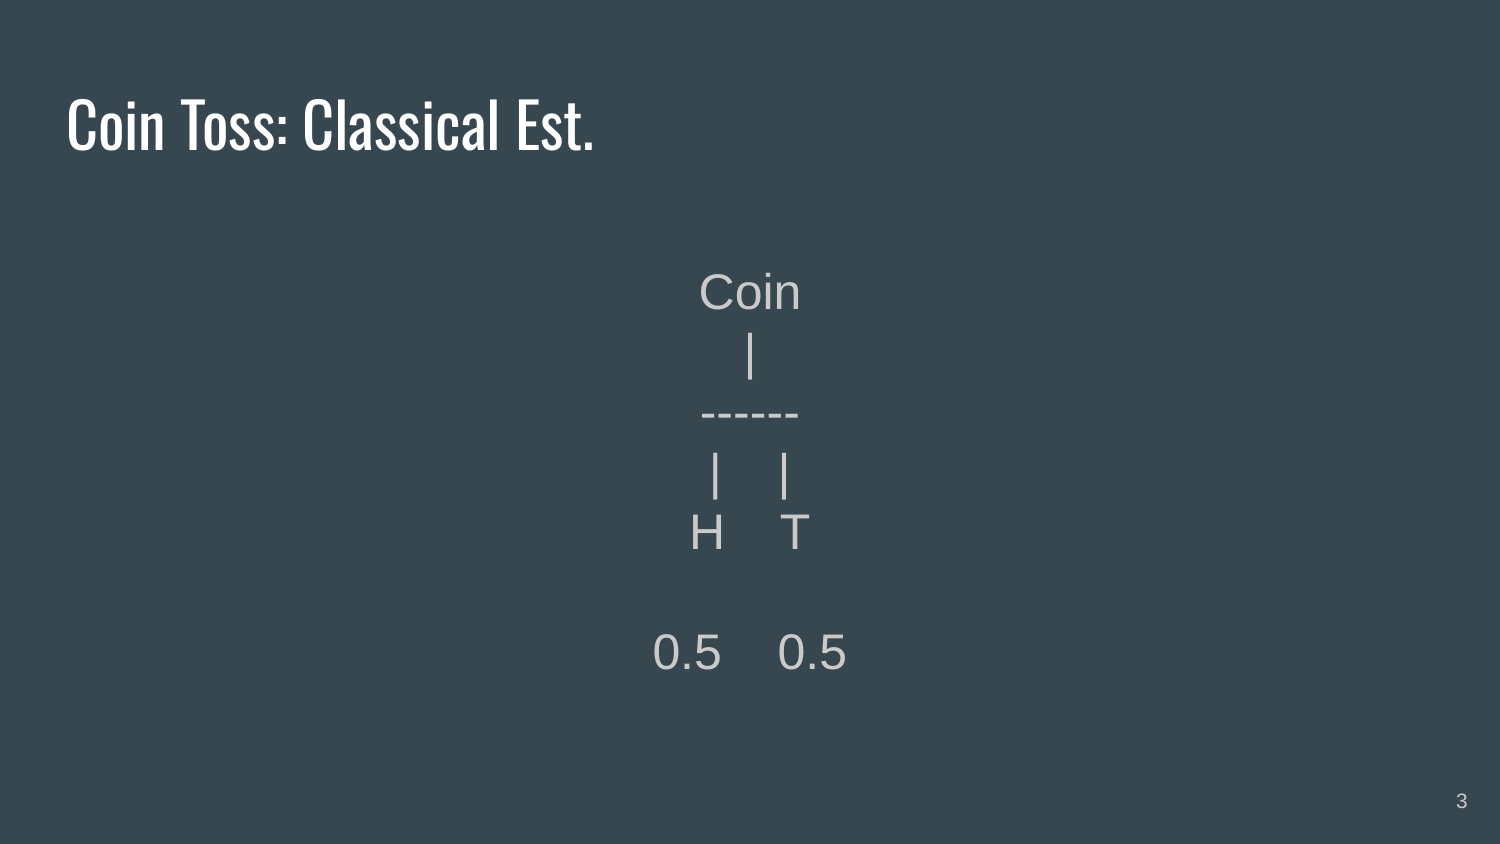

# Coin Toss: Classical Est.
Coin
|
------
|    |
H    T

0.5    0.5
3